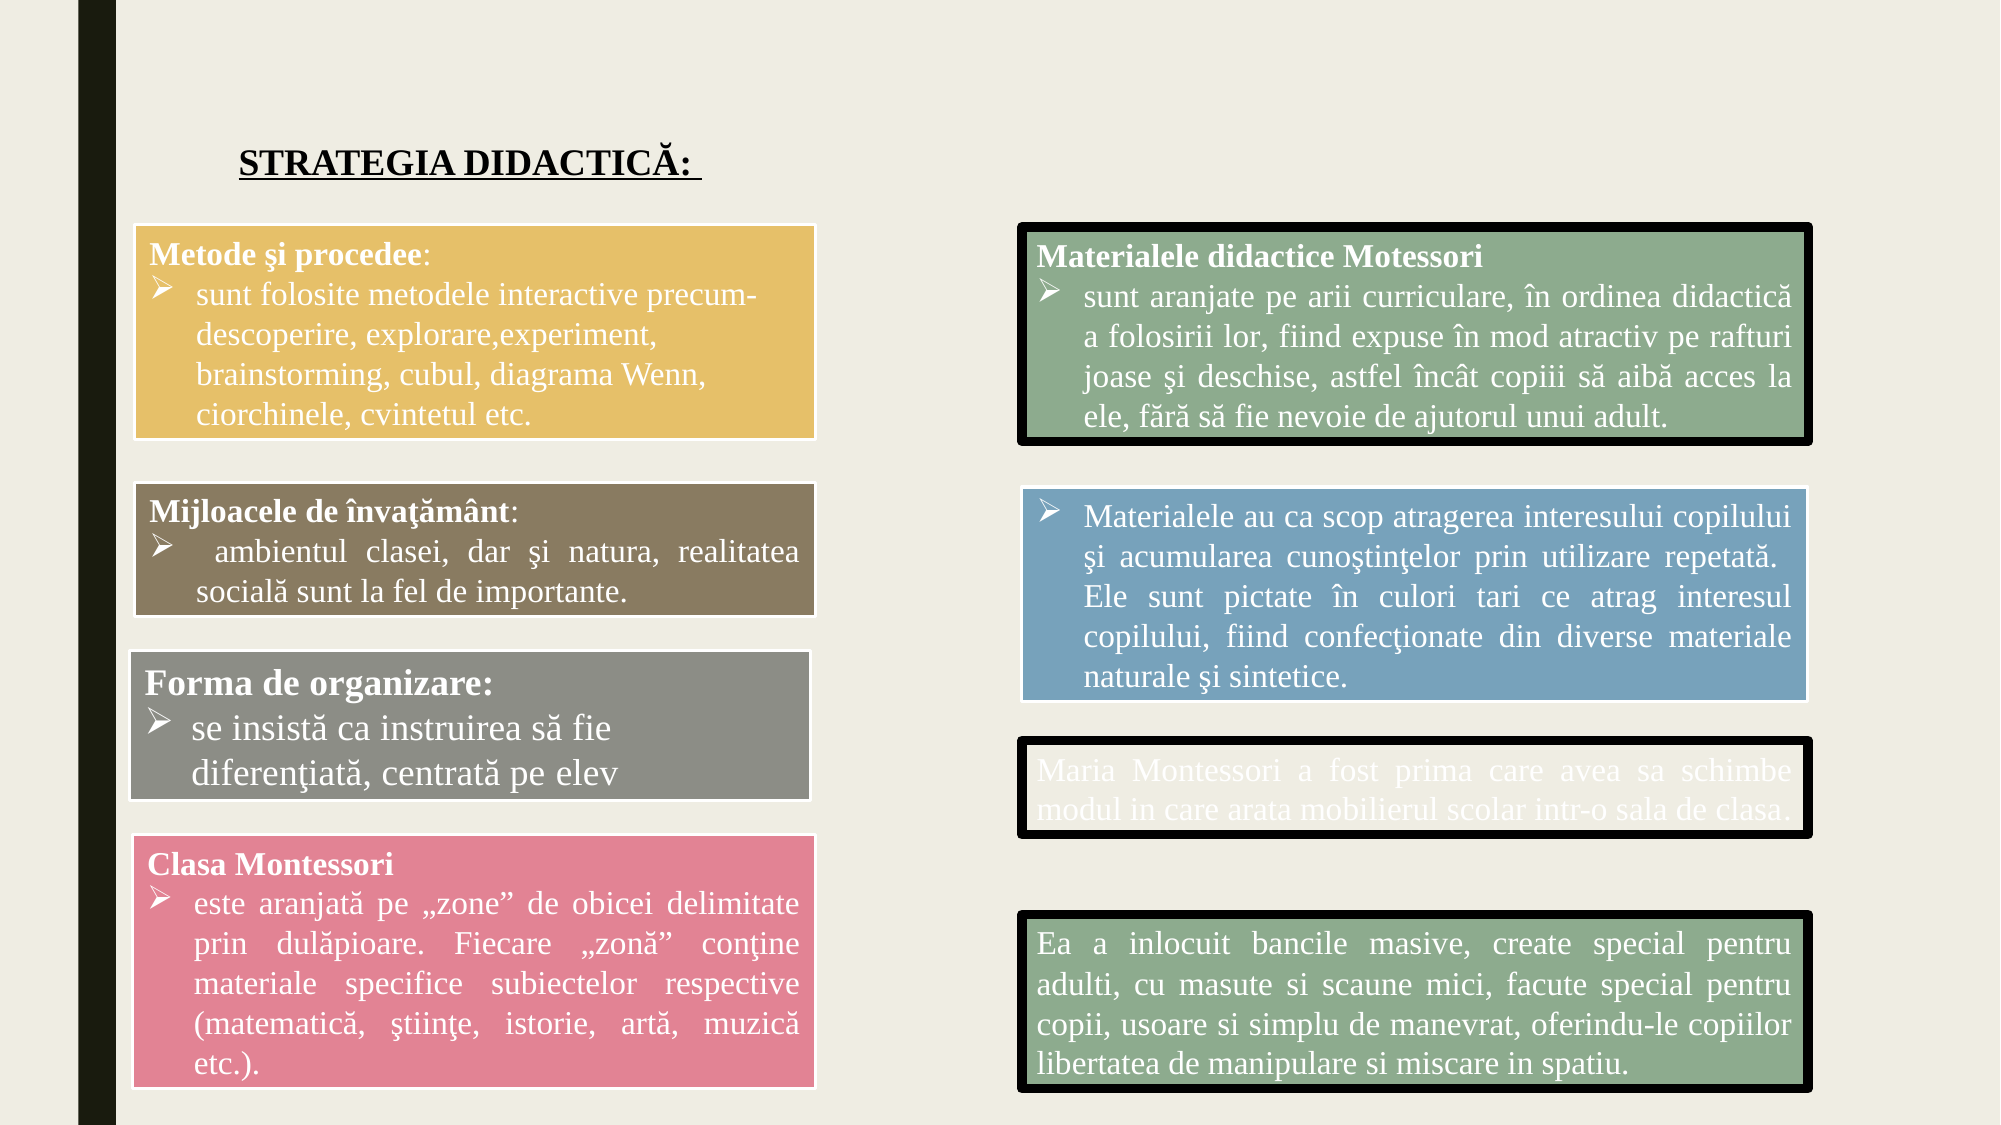

STRATEGIA DIDACTICĂ:
Metode şi procedee:
sunt folosite metodele interactive precum- descoperire, explorare,experiment, brainstorming, cubul, diagrama Wenn, ciorchinele, cvintetul etc.
Materialele didactice Motessori
sunt aranjate pe arii curriculare, în ordinea didactică a folosirii lor, fiind expuse în mod atractiv pe rafturi joase şi deschise, astfel încât copiii să aibă acces la ele, fără să fie nevoie de ajutorul unui adult.
Mijloacele de învaţământ:
 ambientul clasei, dar şi natura, realitatea socială sunt la fel de importante.
Materialele au ca scop atragerea interesului copilului şi acumularea cunoştinţelor prin utilizare repetată.  Ele sunt pictate în culori tari ce atrag interesul copilului, fiind confecţionate din diverse materiale naturale şi sintetice.
Forma de organizare:
se insistă ca instruirea să fie diferenţiată, centrată pe elev
Maria Montessori a fost prima care avea sa schimbe modul in care arata mobilierul scolar intr-o sala de clasa.
Clasa Montessori
este aranjată pe „zone” de obicei delimitate prin dulăpioare. Fiecare „zonă” conţine materiale specifice subiectelor respective (matematică, ştiinţe, istorie, artă, muzică etc.).
Ea a inlocuit bancile masive, create special pentru adulti, cu masute si scaune mici, facute special pentru copii, usoare si simplu de manevrat, oferindu-le copiilor libertatea de manipulare si miscare in spatiu.